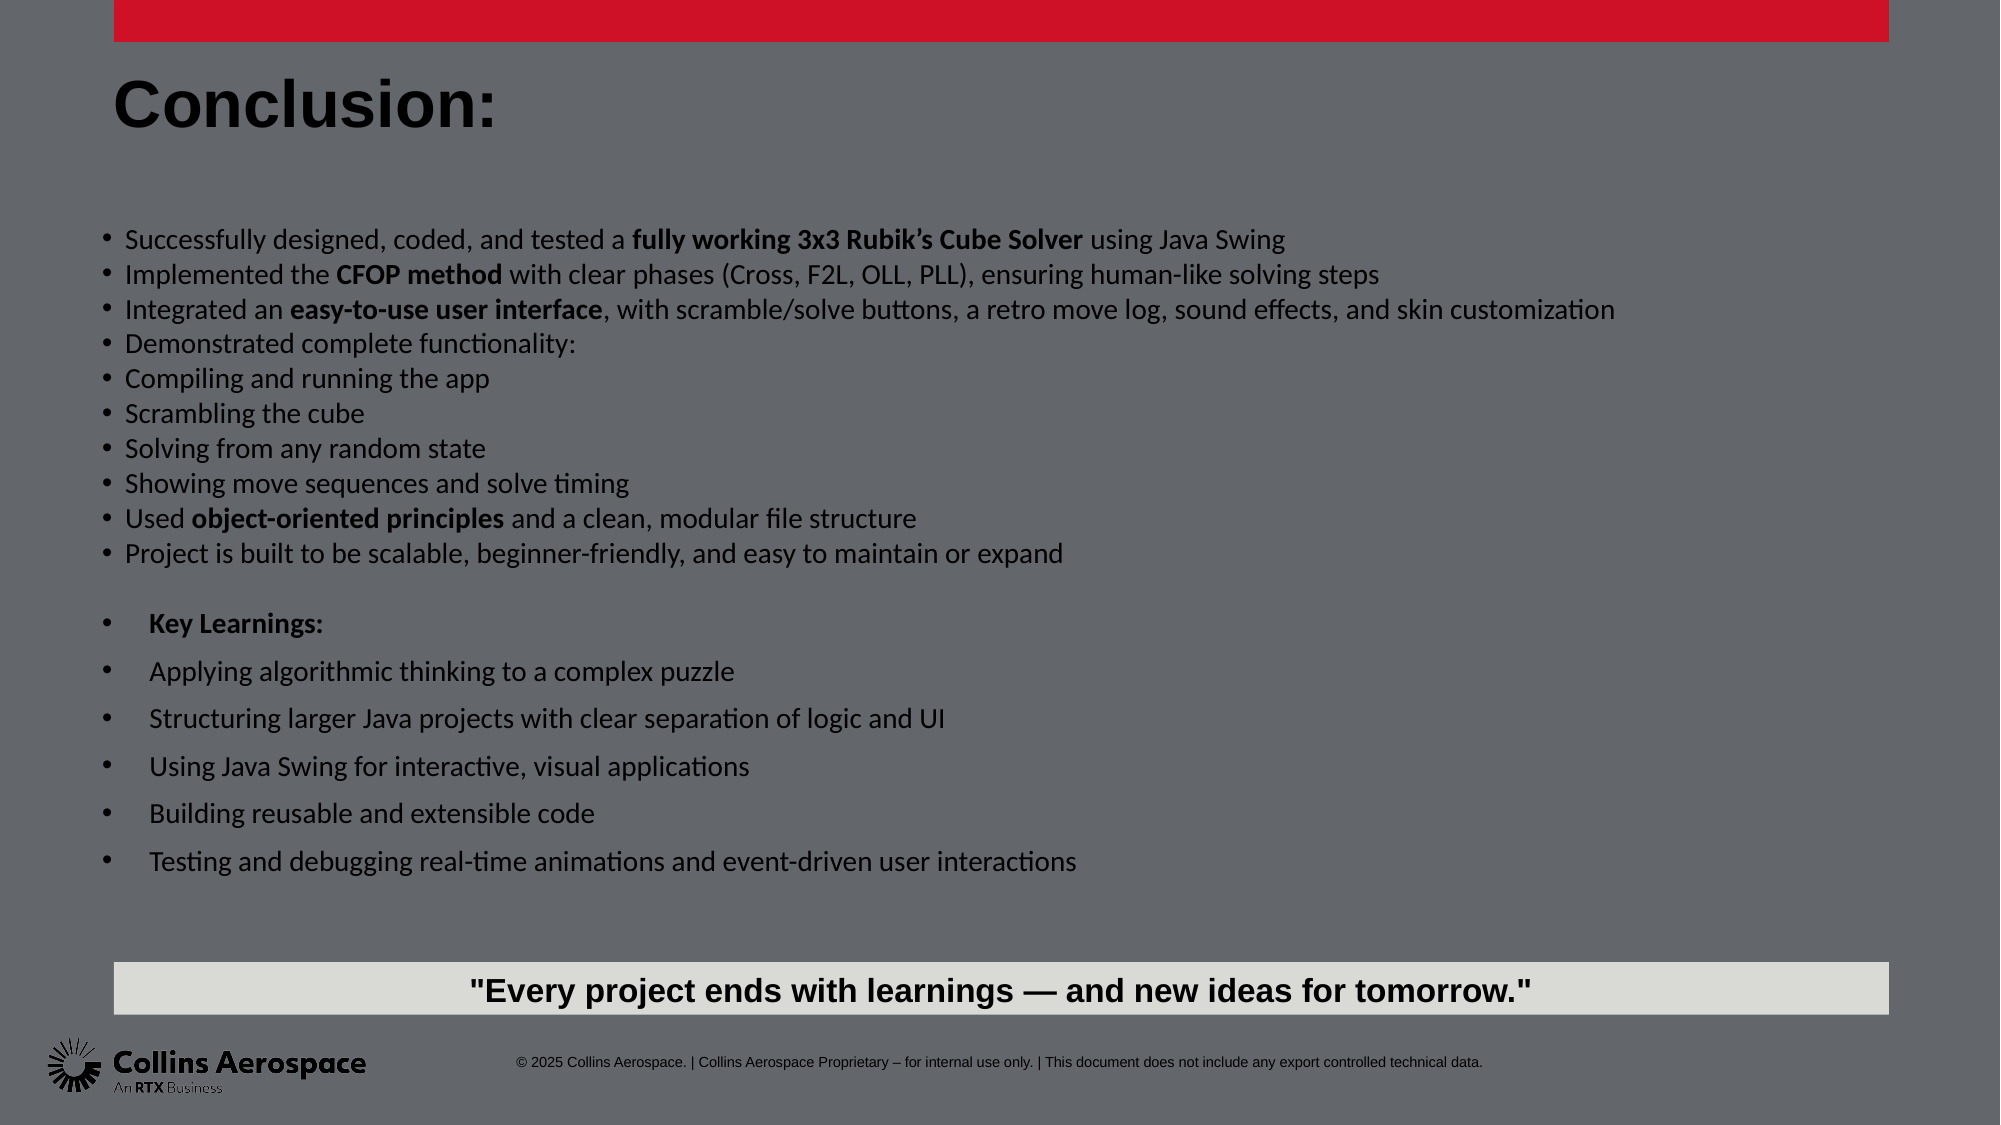

# Conclusion:

  Successfully designed, coded, and tested a fully working 3x3 Rubik’s Cube Solver using Java Swing
  Implemented the CFOP method with clear phases (Cross, F2L, OLL, PLL), ensuring human-like solving steps
  Integrated an easy-to-use user interface, with scramble/solve buttons, a retro move log, sound effects, and skin customization
  Demonstrated complete functionality:
  Compiling and running the app
  Scrambling the cube
  Solving from any random state
  Showing move sequences and solve timing
  Used object-oriented principles and a clean, modular file structure
  Project is built to be scalable, beginner-friendly, and easy to maintain or expand

Key Learnings:
Applying algorithmic thinking to a complex puzzle
Structuring larger Java projects with clear separation of logic and UI
Using Java Swing for interactive, visual applications
Building reusable and extensible code
Testing and debugging real-time animations and event-driven user interactions

"Every project ends with learnings — and new ideas for tomorrow."
© 2025 Collins Aerospace. | Collins Aerospace Proprietary – for internal use only. | This document does not include any export controlled technical data.